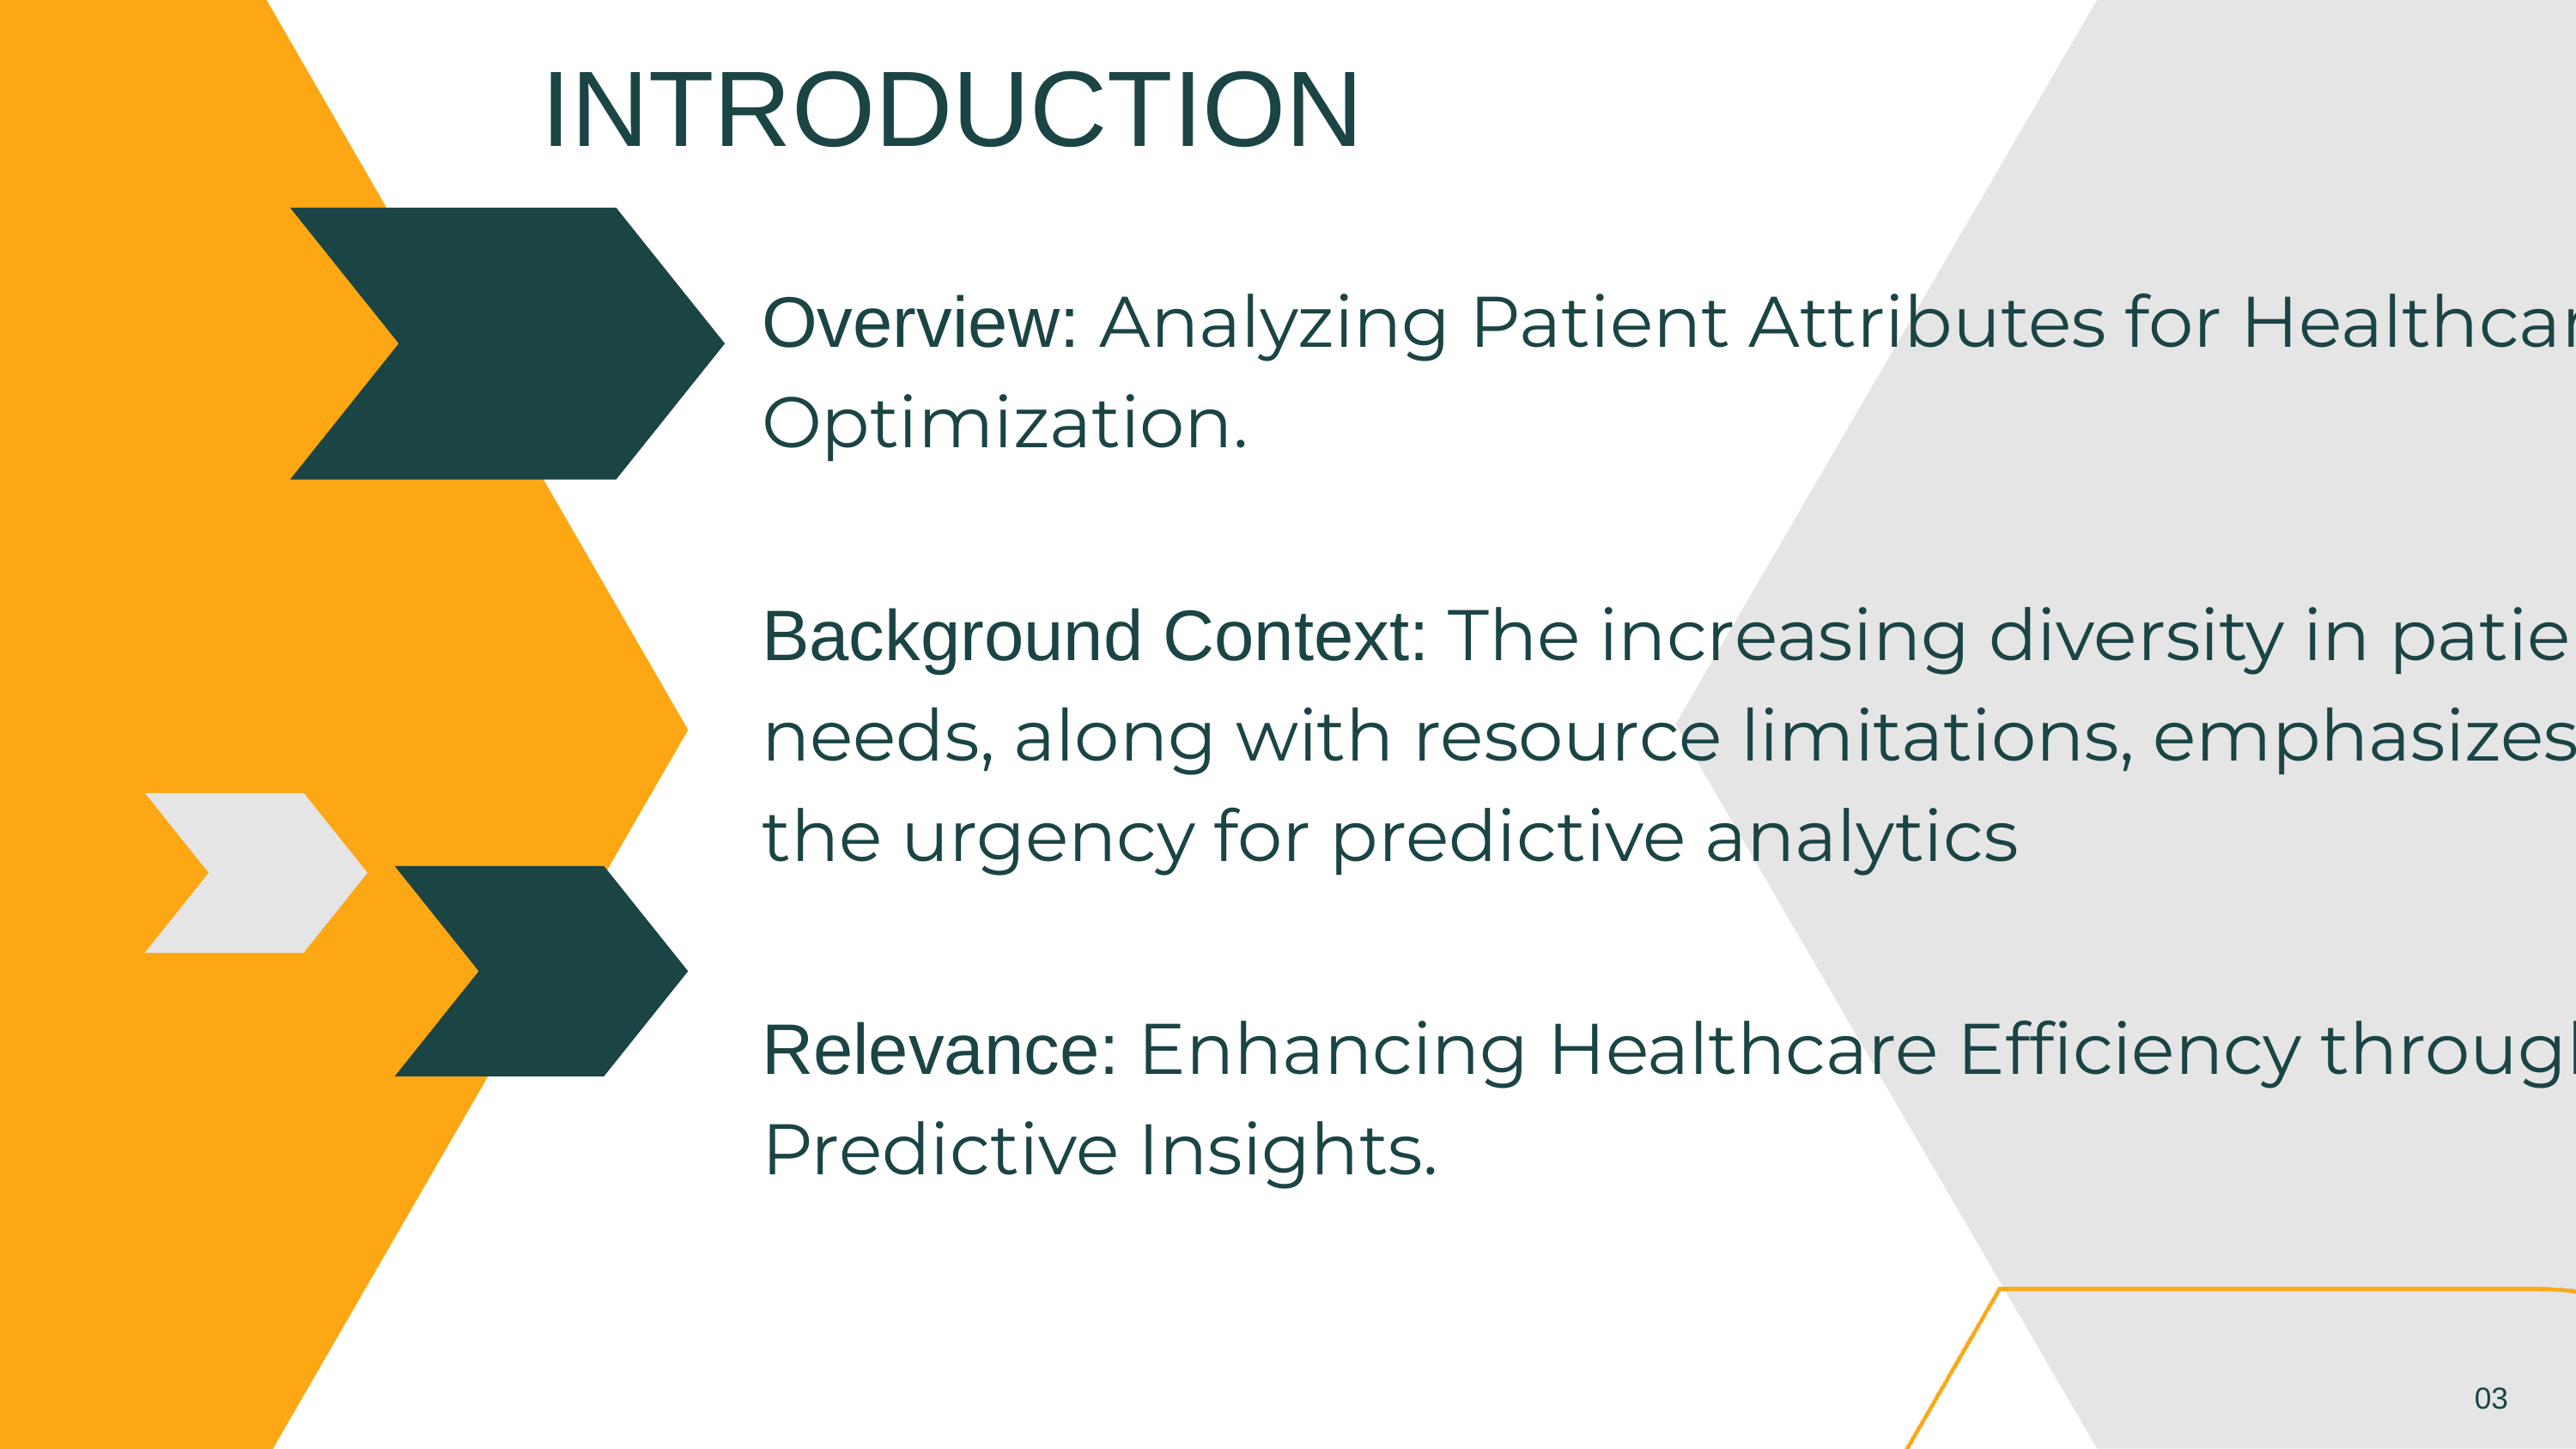

INTRODUCTION

Overview: Analyzing Patient Attributes for Healthcare Optimization.

Background Context: The increasing diversity in patient needs, along with resource limitations, emphasizes the urgency for predictive analytics

Relevance: Enhancing Healthcare Efficiency through Predictive Insights.

03